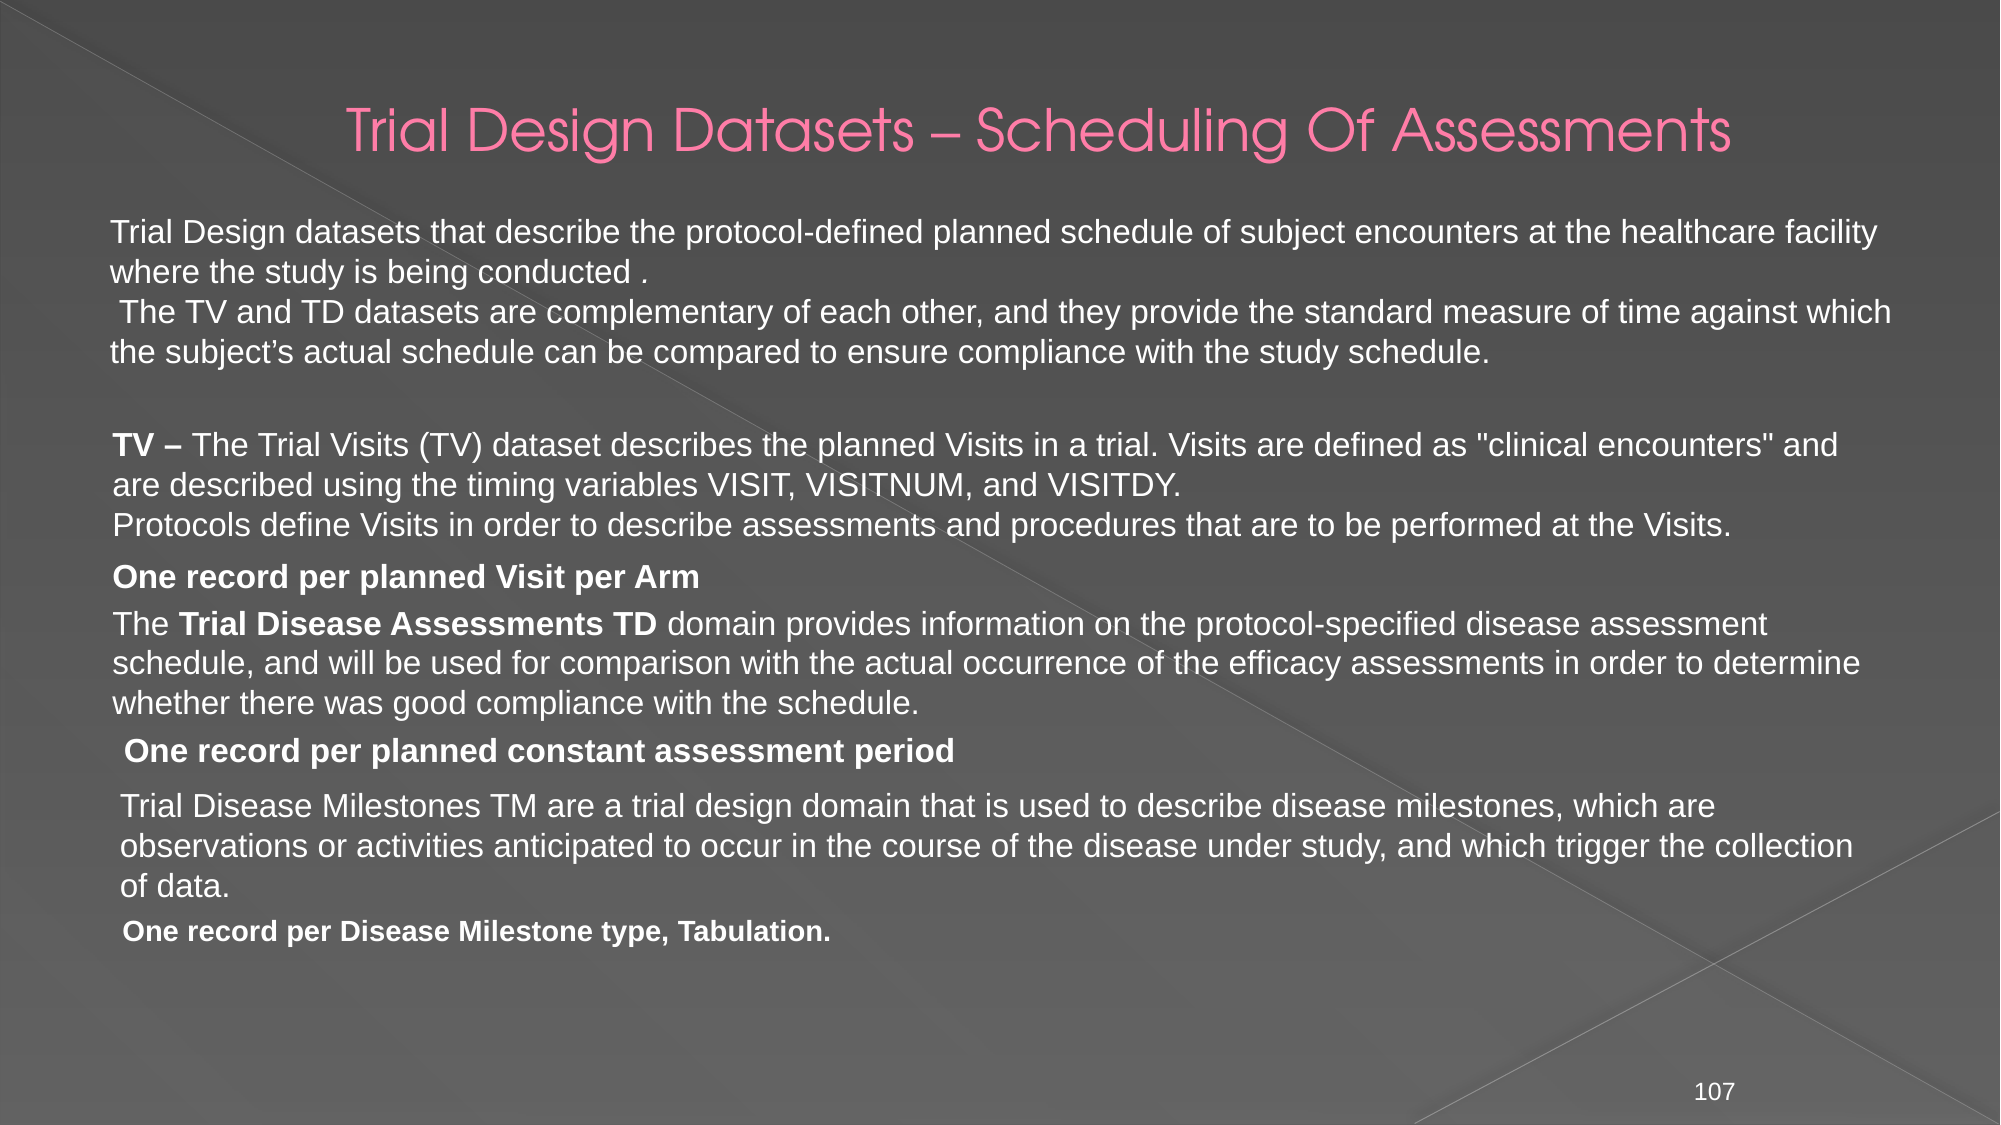

# Trial Design Datasets – Scheduling Of Assessments
Trial Design datasets that describe the protocol-defined planned schedule of subject encounters at the healthcare facility where the study is being conducted .
 The TV and TD datasets are complementary of each other, and they provide the standard measure of time against which the subject’s actual schedule can be compared to ensure compliance with the study schedule.
TV – The Trial Visits (TV) dataset describes the planned Visits in a trial. Visits are defined as "clinical encounters" and are described using the timing variables VISIT, VISITNUM, and VISITDY.
Protocols define Visits in order to describe assessments and procedures that are to be performed at the Visits.
One record per planned Visit per Arm
The Trial Disease Assessments TD domain provides information on the protocol-specified disease assessment schedule, and will be used for comparison with the actual occurrence of the efficacy assessments in order to determine whether there was good compliance with the schedule.
One record per planned constant assessment period
Trial Disease Milestones TM are a trial design domain that is used to describe disease milestones, which are observations or activities anticipated to occur in the course of the disease under study, and which trigger the collection of data.
One record per Disease Milestone type, Tabulation.
107